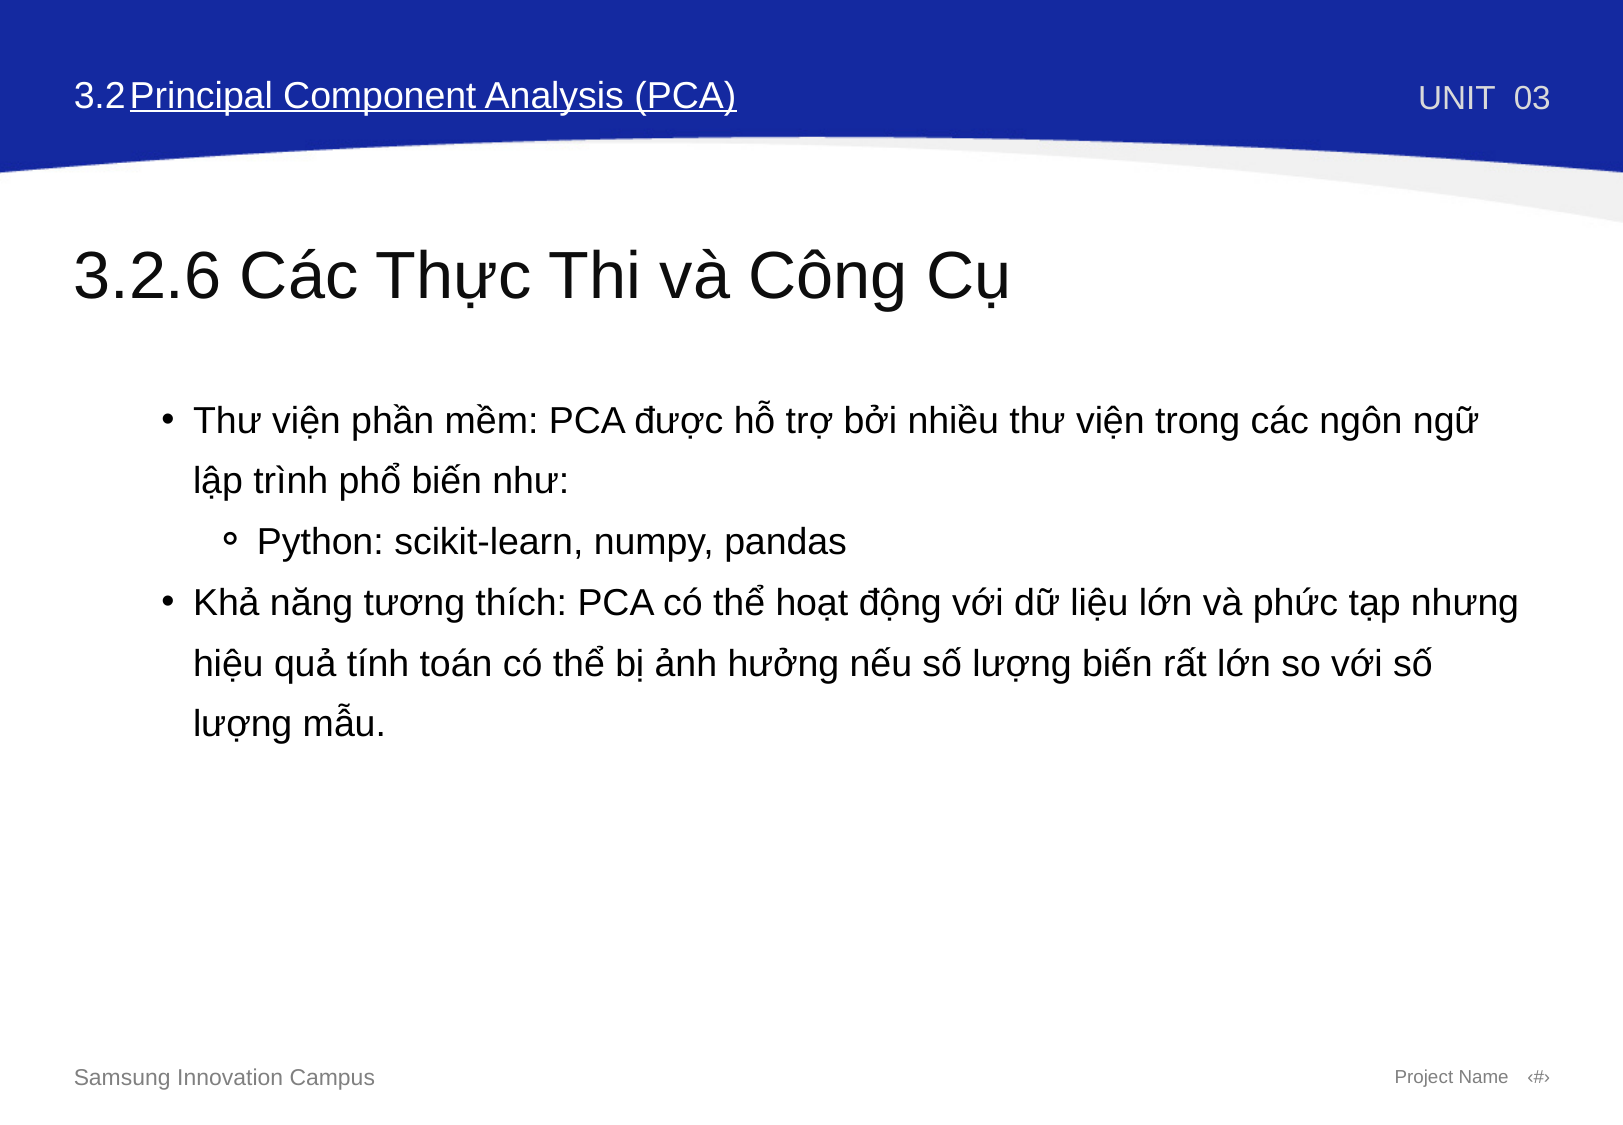

3.2
Principal Component Analysis (PCA)
UNIT
03
3.2.6 Các Thực Thi và Công Cụ

Thư viện phần mềm: PCA được hỗ trợ bởi nhiều thư viện trong các ngôn ngữ lập trình phổ biến như:
Python: scikit-learn, numpy, pandas
Khả năng tương thích: PCA có thể hoạt động với dữ liệu lớn và phức tạp nhưng hiệu quả tính toán có thể bị ảnh hưởng nếu số lượng biến rất lớn so với số lượng mẫu.

Samsung Innovation Campus
Project Name
‹#›